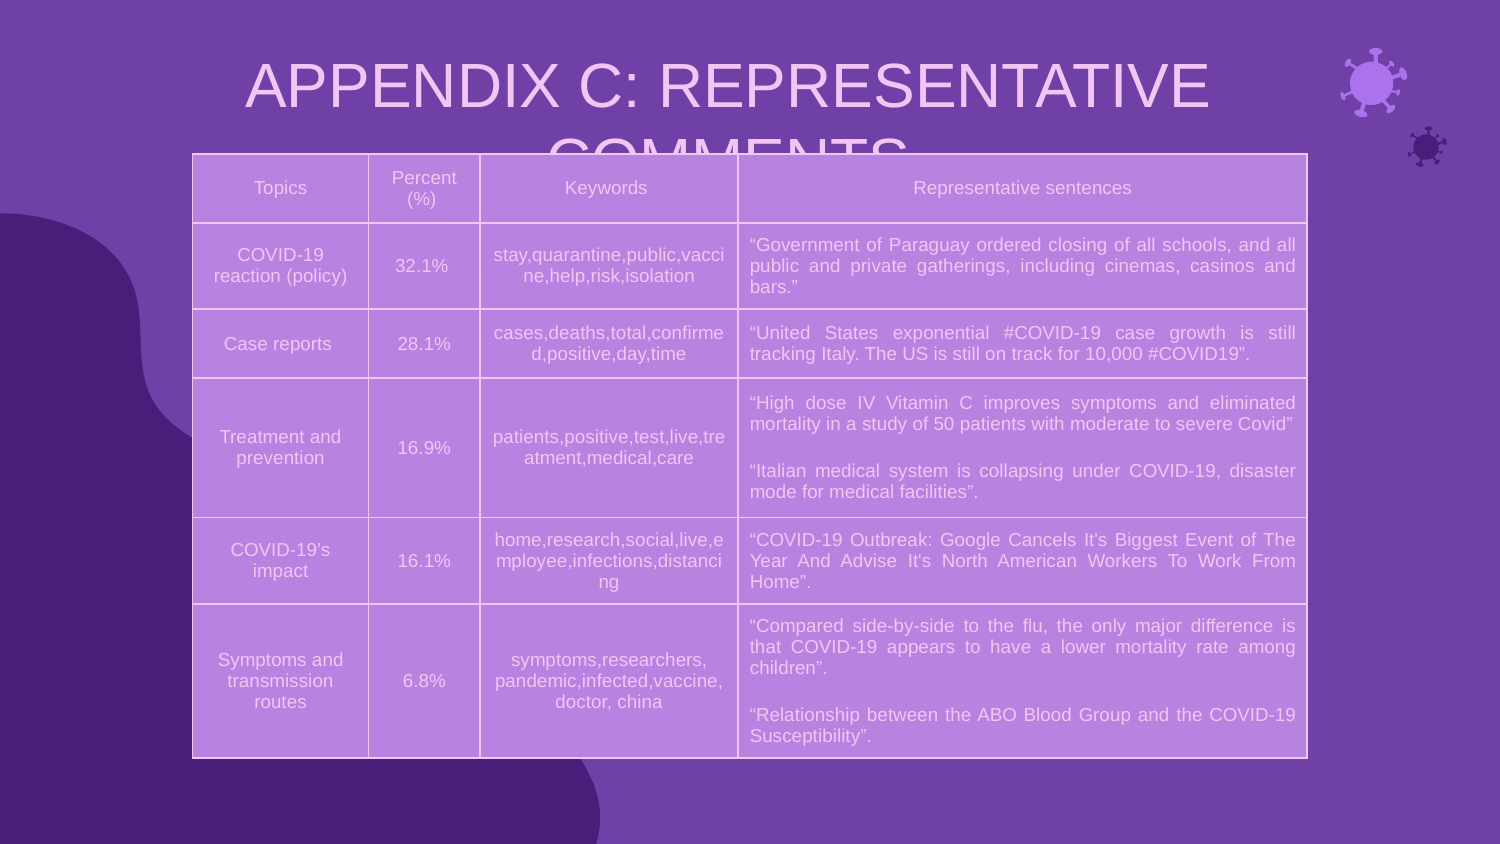

# APPENDIX C: REPRESENTATIVE COMMENTS
| Topics | Percent (%) | Keywords | Representative sentences |
| --- | --- | --- | --- |
| COVID-19 reaction (policy) | 32.1% | stay,quarantine,public,vaccine,help,risk,isolation | “Government of Paraguay ordered closing of all schools, and all public and private gatherings, including cinemas, casinos and bars.” |
| Case reports | 28.1% | cases,deaths,total,confirmed,positive,day,time | “United States exponential #COVID-19 case growth is still tracking Italy. The US is still on track for 10,000 #COVID19”. |
| Treatment and prevention | 16.9% | patients,positive,test,live,treatment,medical,care | “High dose IV Vitamin C improves symptoms and eliminated mortality in a study of 50 patients with moderate to severe Covid” “Italian medical system is collapsing under COVID-19, disaster mode for medical facilities”. |
| COVID-19’s impact | 16.1% | home,research,social,live,employee,infections,distancing | “COVID-19 Outbreak: Google Cancels It's Biggest Event of The Year And Advise It's North American Workers To Work From Home”. |
| Symptoms and transmission routes | 6.8% | symptoms,researchers, pandemic,infected,vaccine,doctor, china | “Compared side-by-side to the flu, the only major difference is that COVID-19 appears to have a lower mortality rate among children”. “Relationship between the ABO Blood Group and the COVID-19 Susceptibility”. |